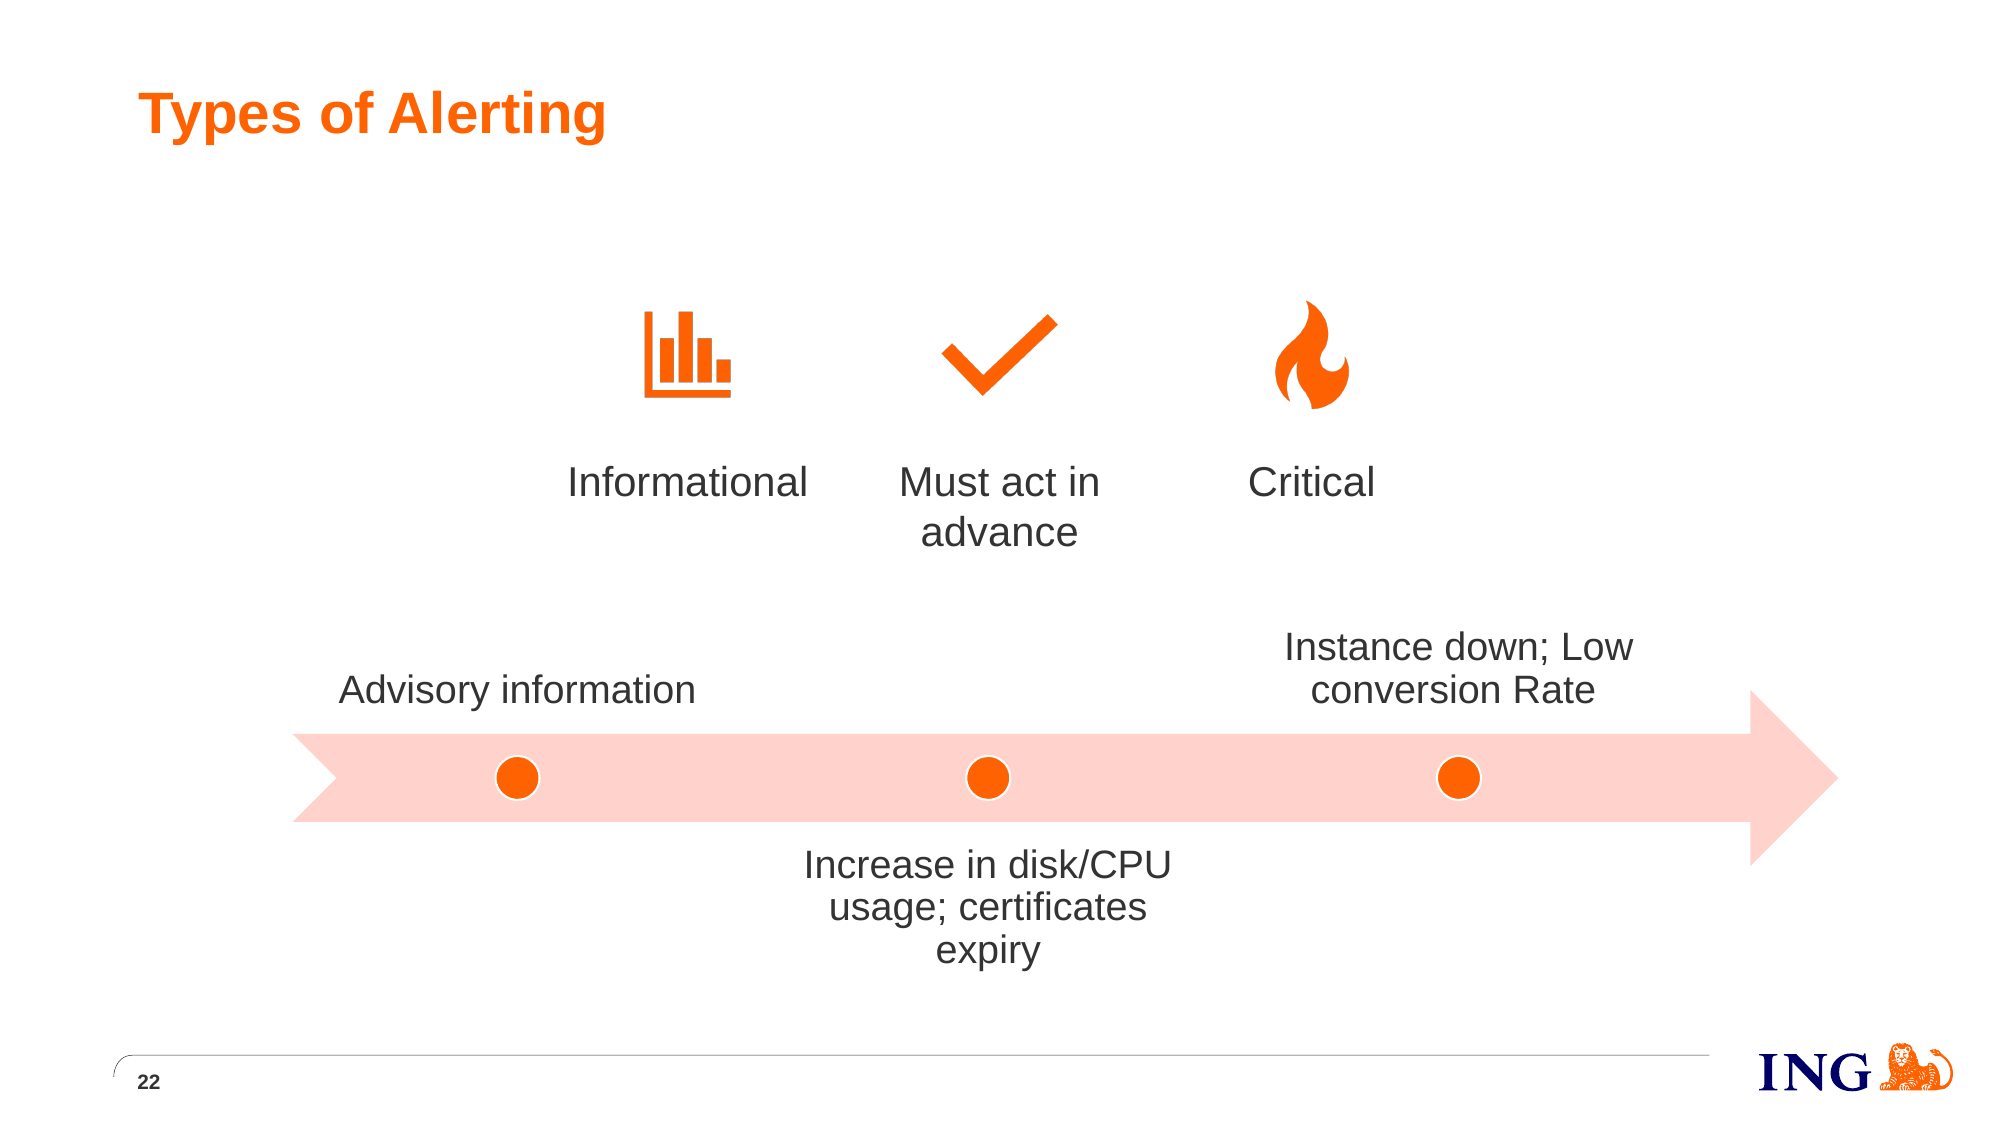

# Types of Alerting
Informational
Must act in advance
Critical
Advisory information
Increase in disk/CPU usage; certificates expiry
Instance down; Low conversion Rate
22